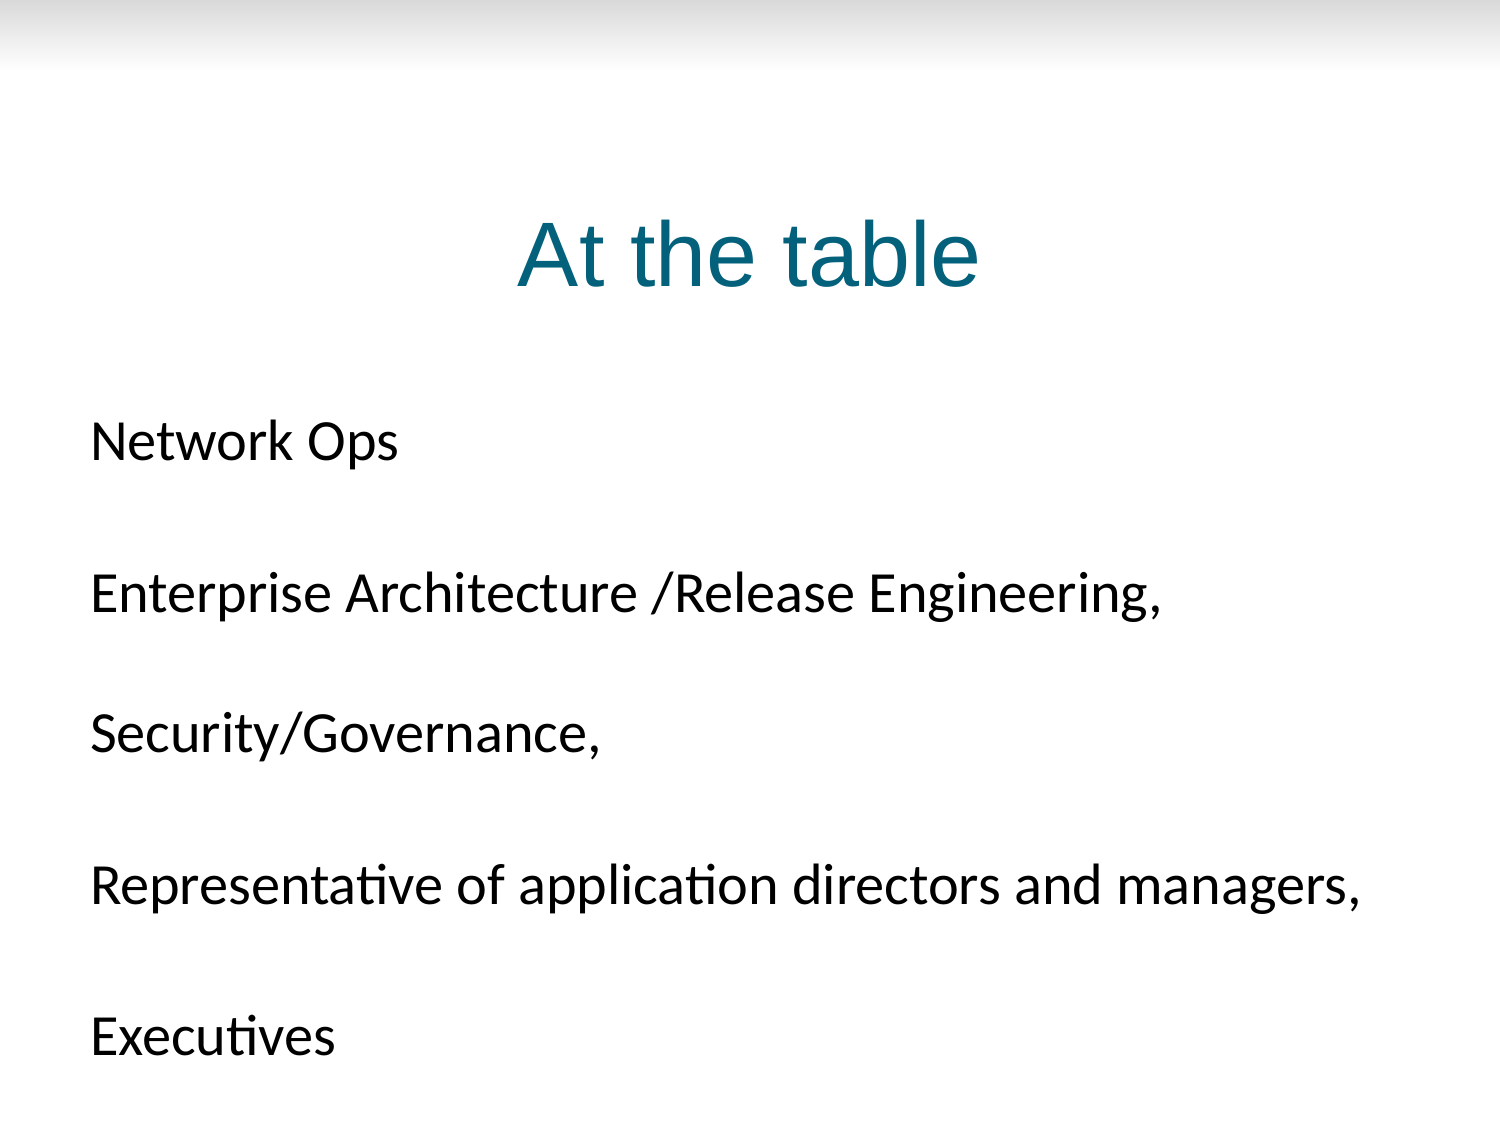

# At the table
Network Ops
Enterprise Architecture /Release Engineering, Security/Governance,
Representative of application directors and managers,
Executives